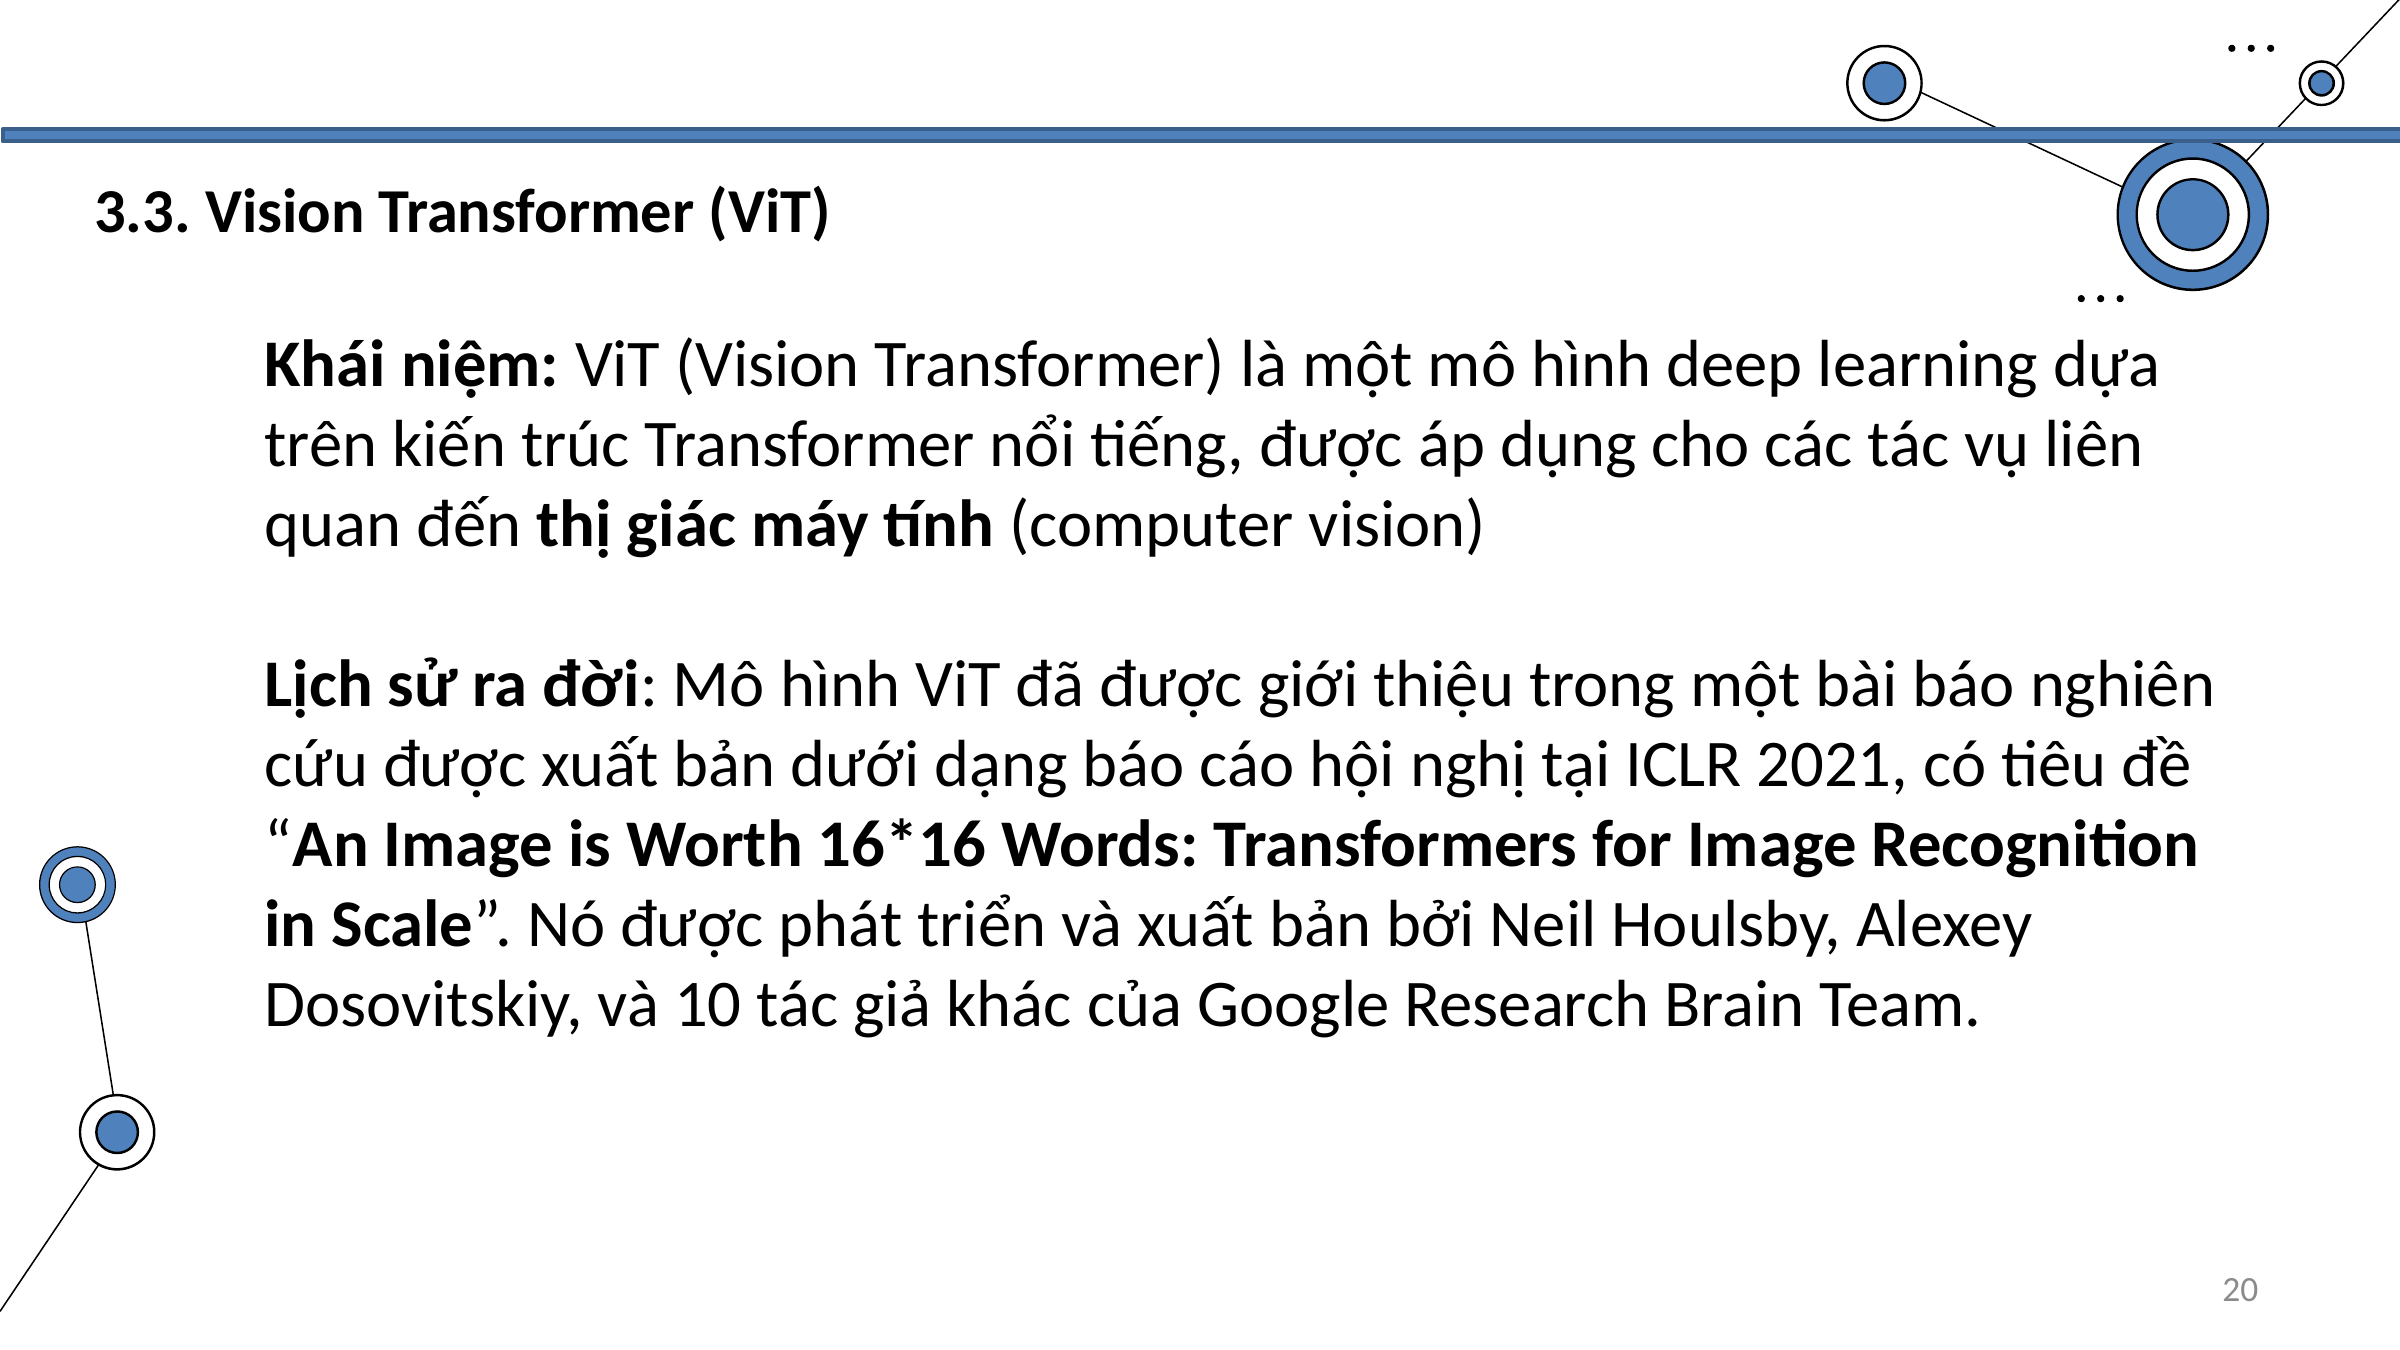

3.3. Vision Transformer (ViT)
Khái niệm: ViT (Vision Transformer) là một mô hình deep learning dựa trên kiến trúc Transformer nổi tiếng, được áp dụng cho các tác vụ liên quan đến thị giác máy tính (computer vision)

Lịch sử ra đời: Mô hình ViT đã được giới thiệu trong một bài báo nghiên cứu được xuất bản dưới dạng báo cáo hội nghị tại ICLR 2021, có tiêu đề “An Image is Worth 16*16 Words: Transformers for Image Recognition in Scale”. Nó được phát triển và xuất bản bởi Neil Houlsby, Alexey Dosovitskiy, và 10 tác giả khác của Google Research Brain Team.
20